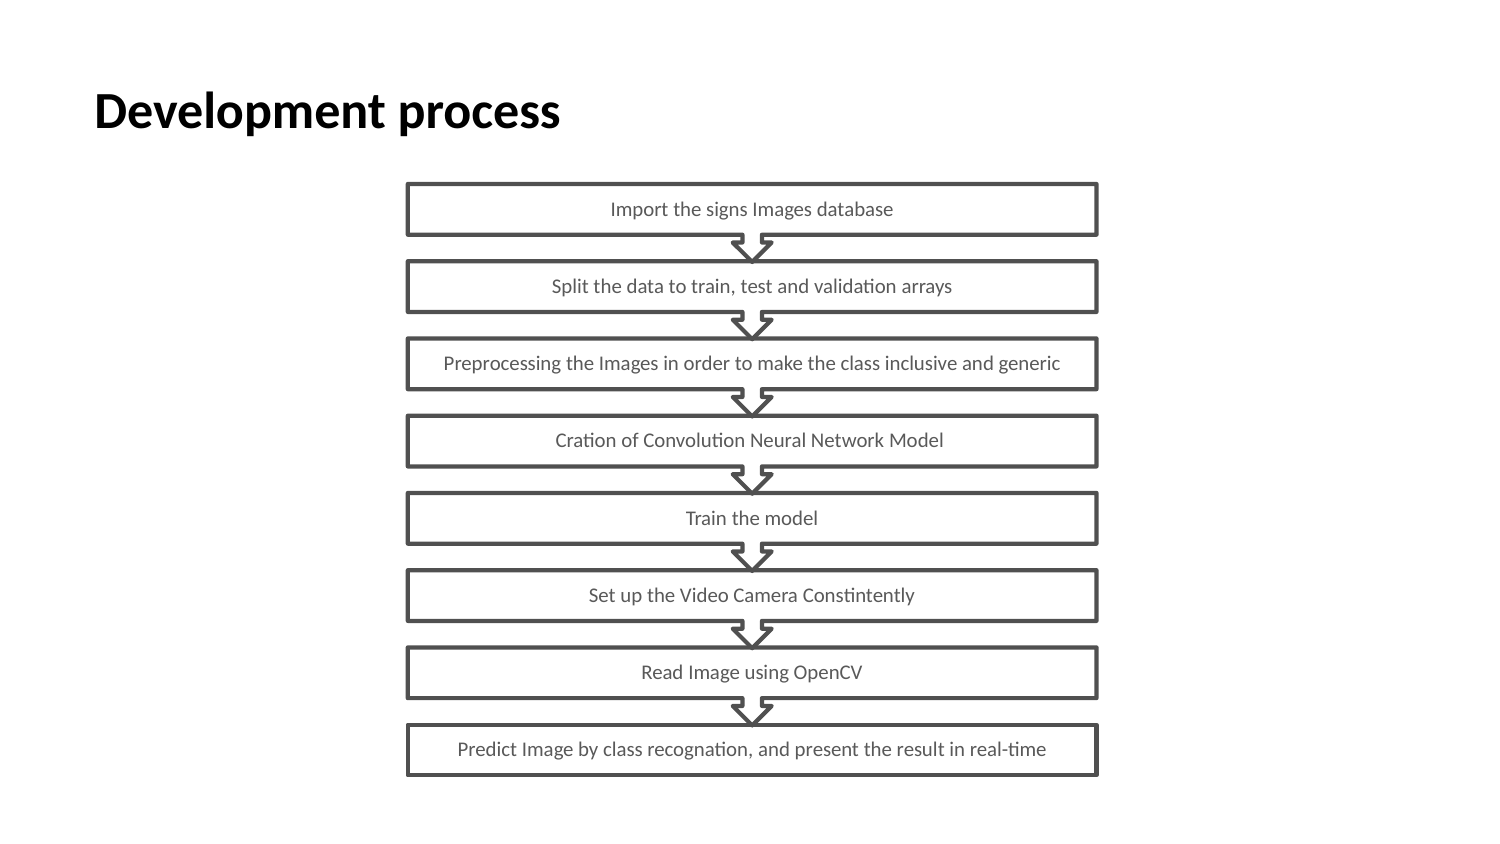

# Development process
Predict Image by class recognation, and present the result in real-time
Read Image using OpenCV
Set up the Video Camera Constintently
Train the model
Cration of Convolution Neural Network Model
Preprocessing the Images in order to make the class inclusive and generic
Split the data to train, test and validation arrays
Import the signs Images database